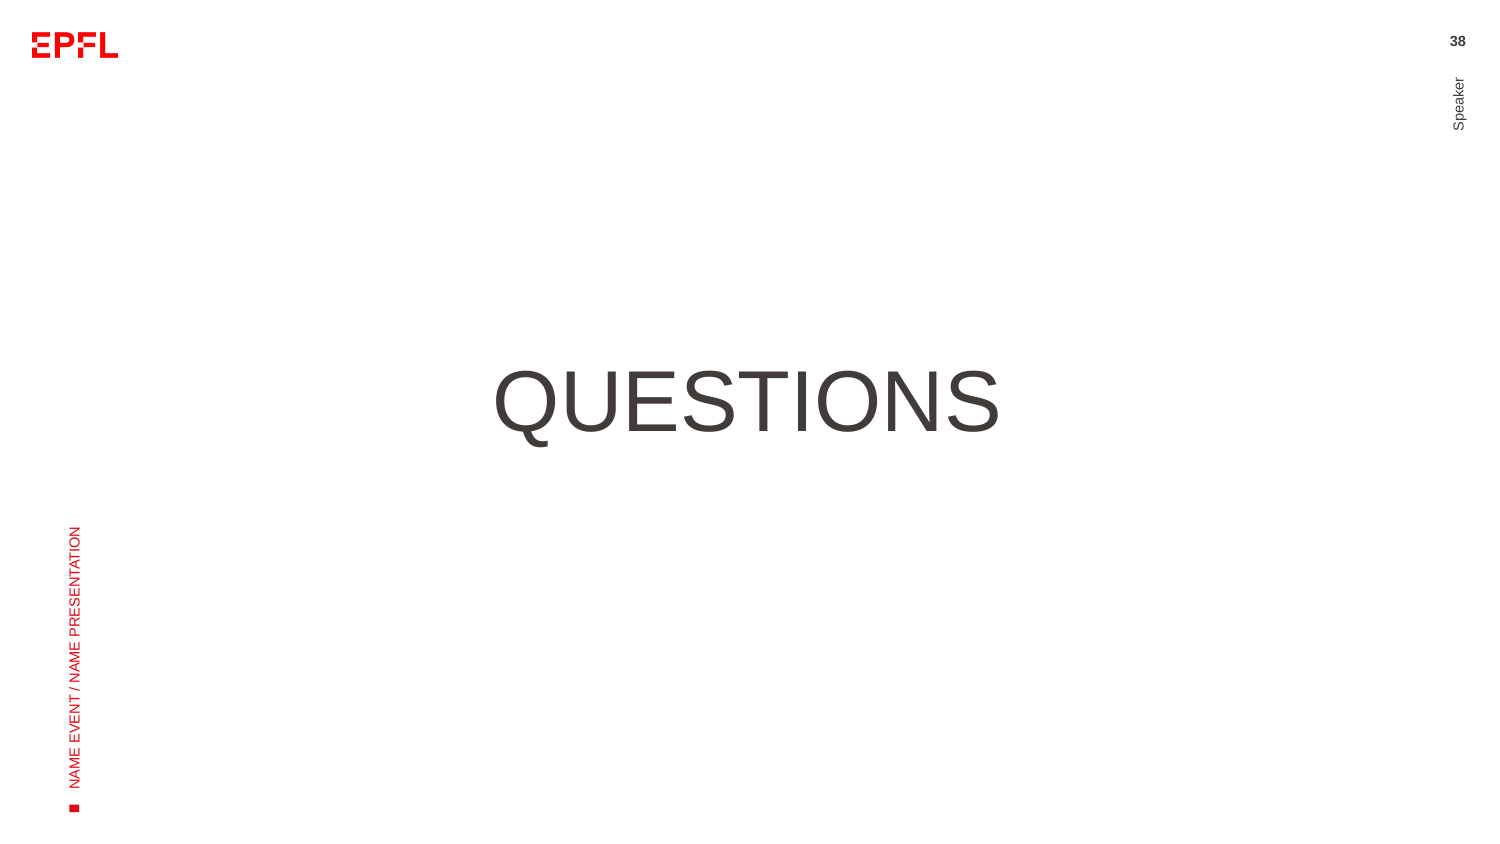

#
38
Speaker
QUESTIONS
NAME EVENT / NAME PRESENTATION